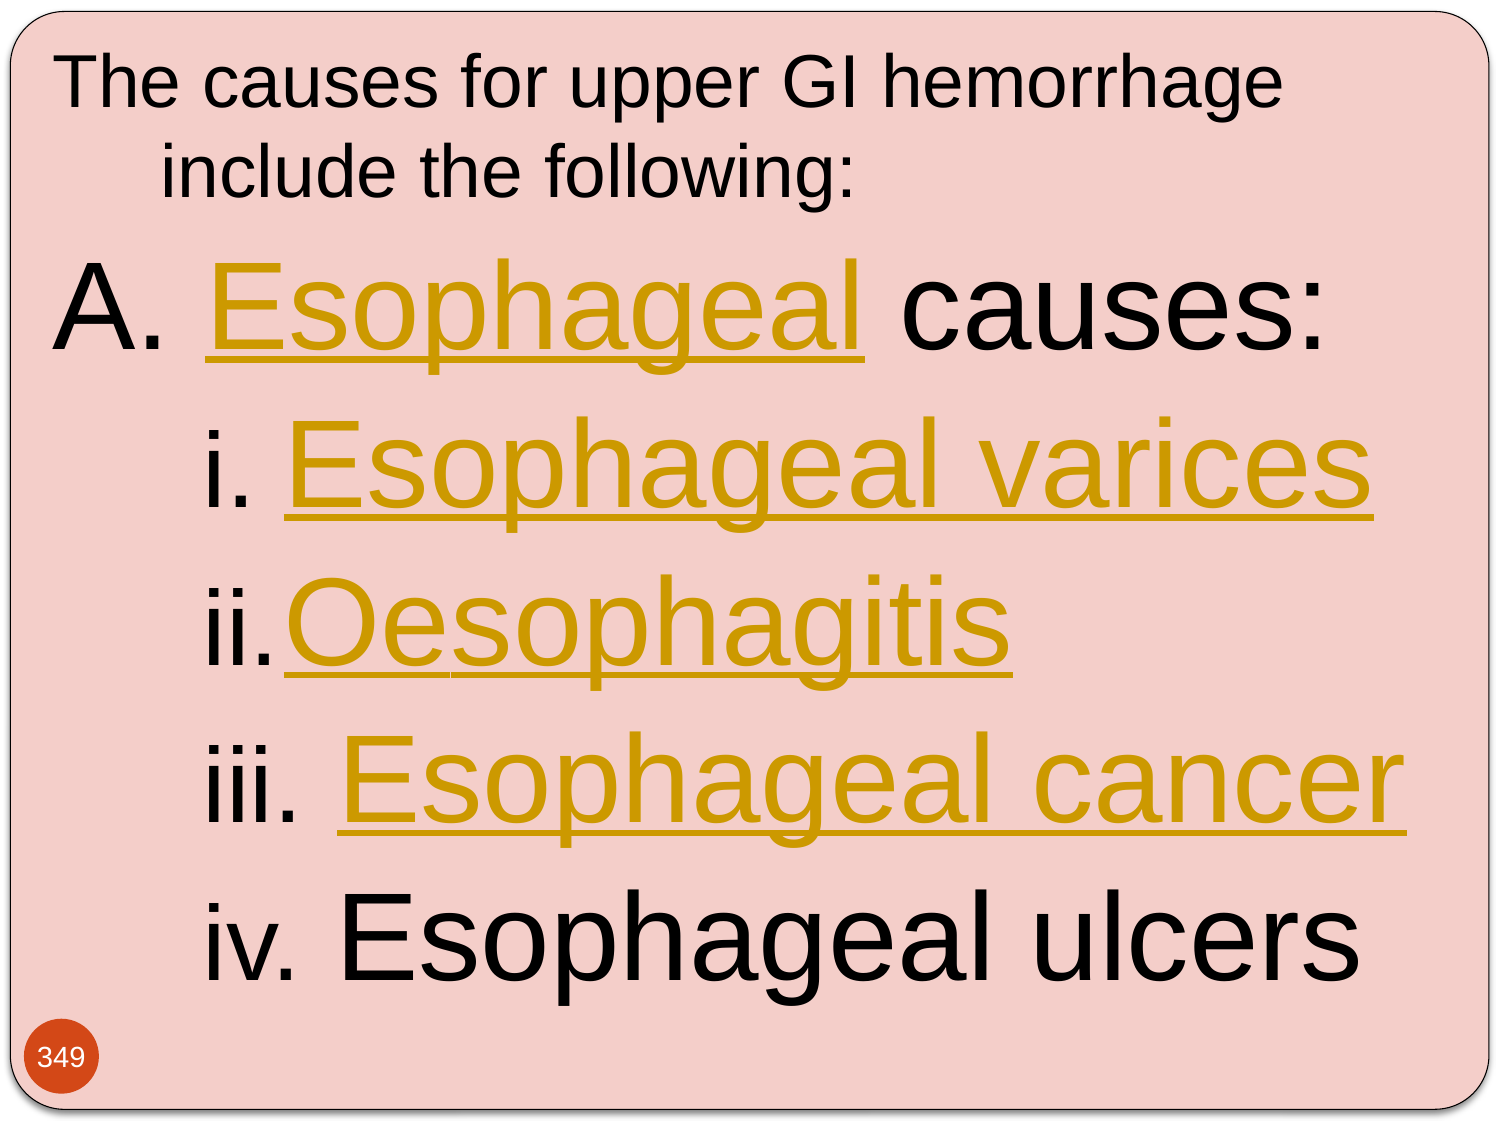

The causes for upper GI hemorrhage include the following:
A. Esophageal causes:
Esophageal varices
Oesophagitis
 Esophageal cancer
 Esophageal ulcers
349